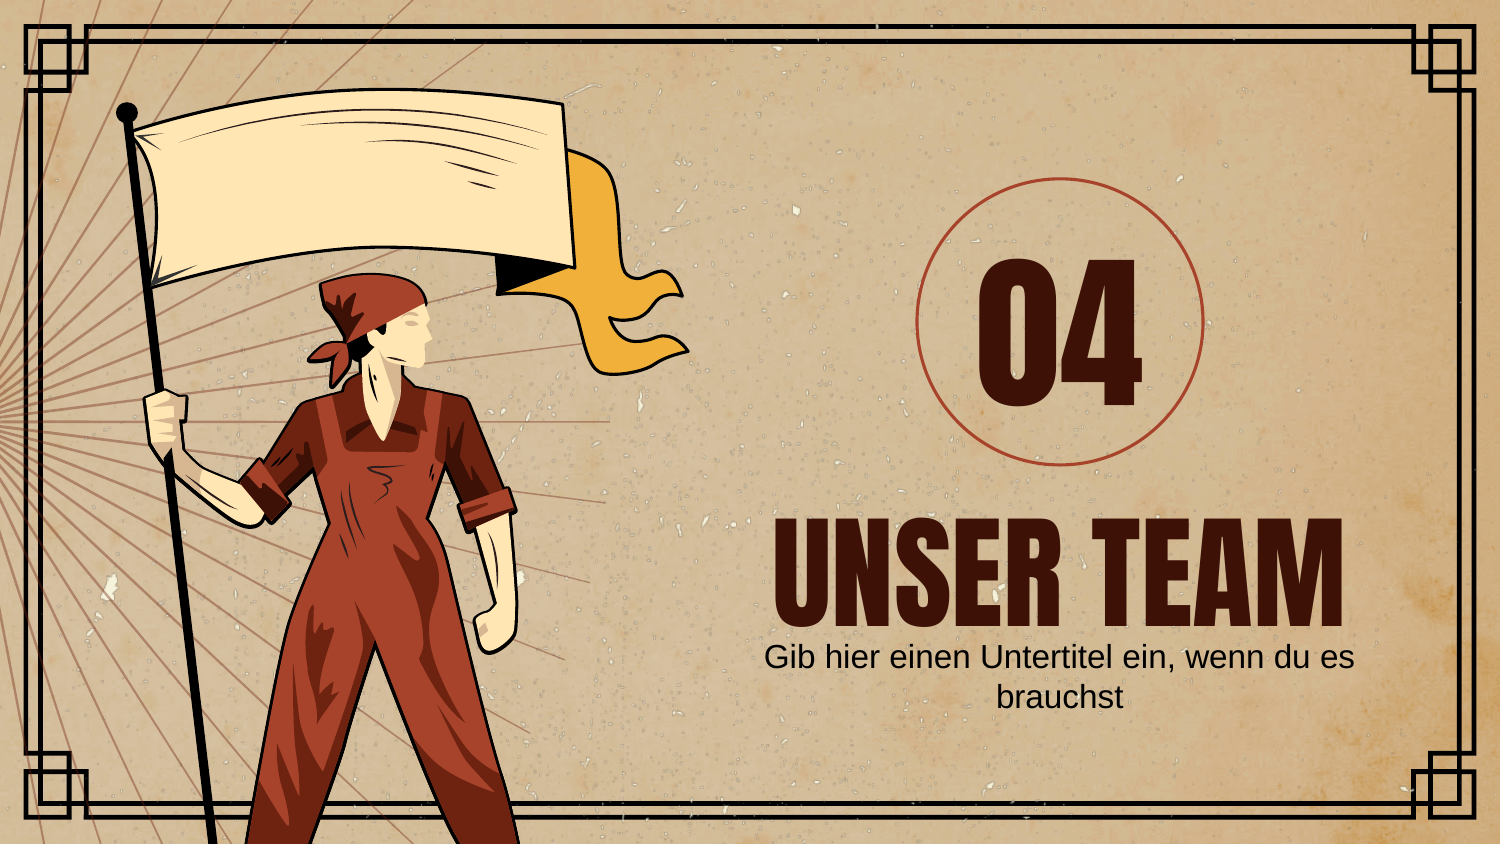

04
# UNSER TEAM
Gib hier einen Untertitel ein, wenn du es brauchst